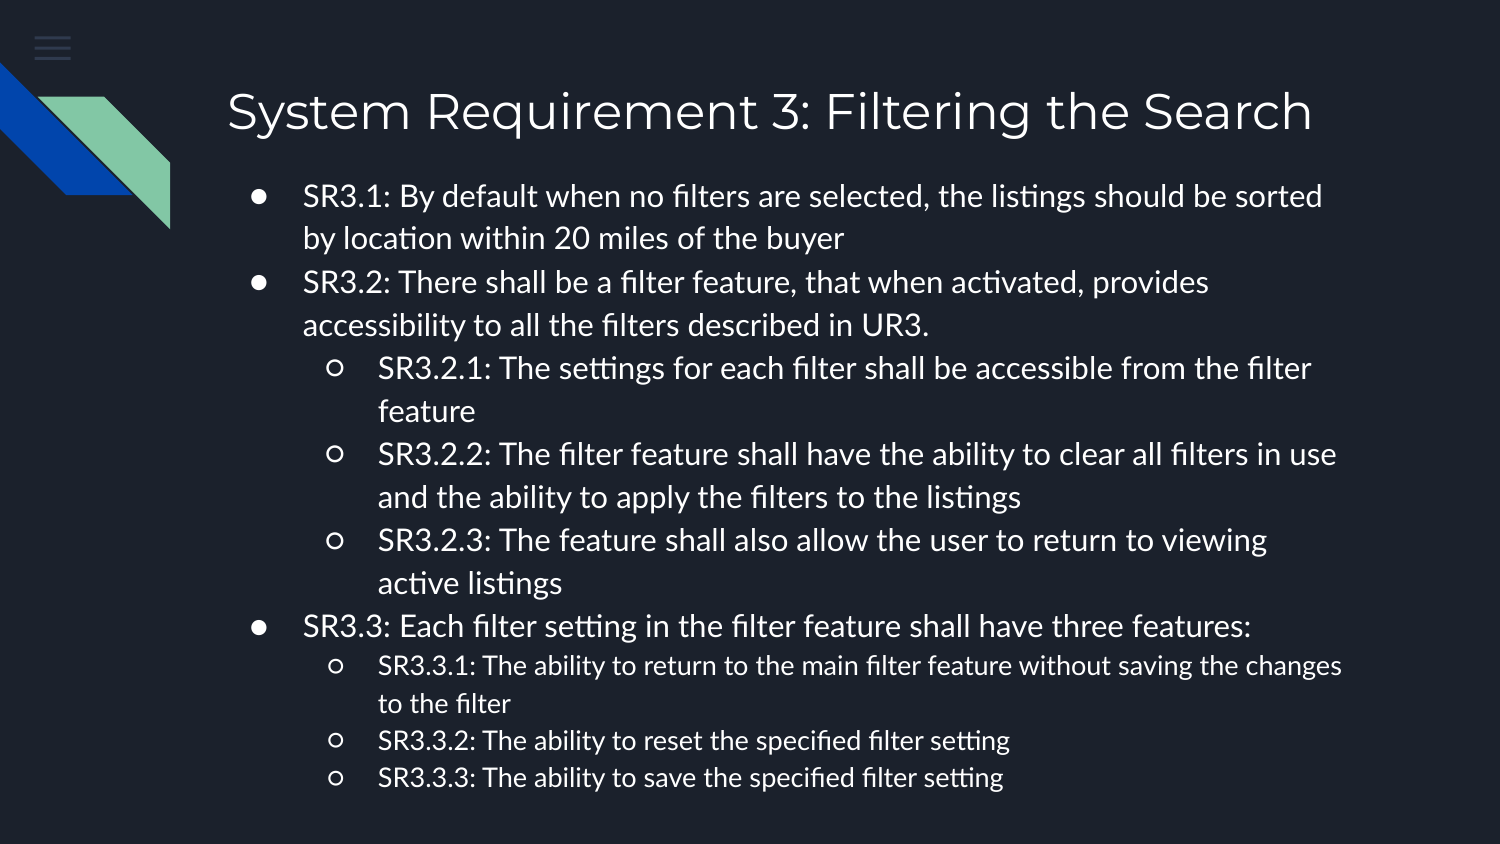

# System Requirement 3: Filtering the Search
SR3.1: By default when no filters are selected, the listings should be sorted by location within 20 miles of the buyer
SR3.2: There shall be a filter feature, that when activated, provides accessibility to all the filters described in UR3.
SR3.2.1: The settings for each filter shall be accessible from the filter feature
SR3.2.2: The filter feature shall have the ability to clear all filters in use and the ability to apply the filters to the listings
SR3.2.3: The feature shall also allow the user to return to viewing active listings
SR3.3: Each filter setting in the filter feature shall have three features:
SR3.3.1: The ability to return to the main filter feature without saving the changes to the filter
SR3.3.2: The ability to reset the specified filter setting
SR3.3.3: The ability to save the specified filter setting